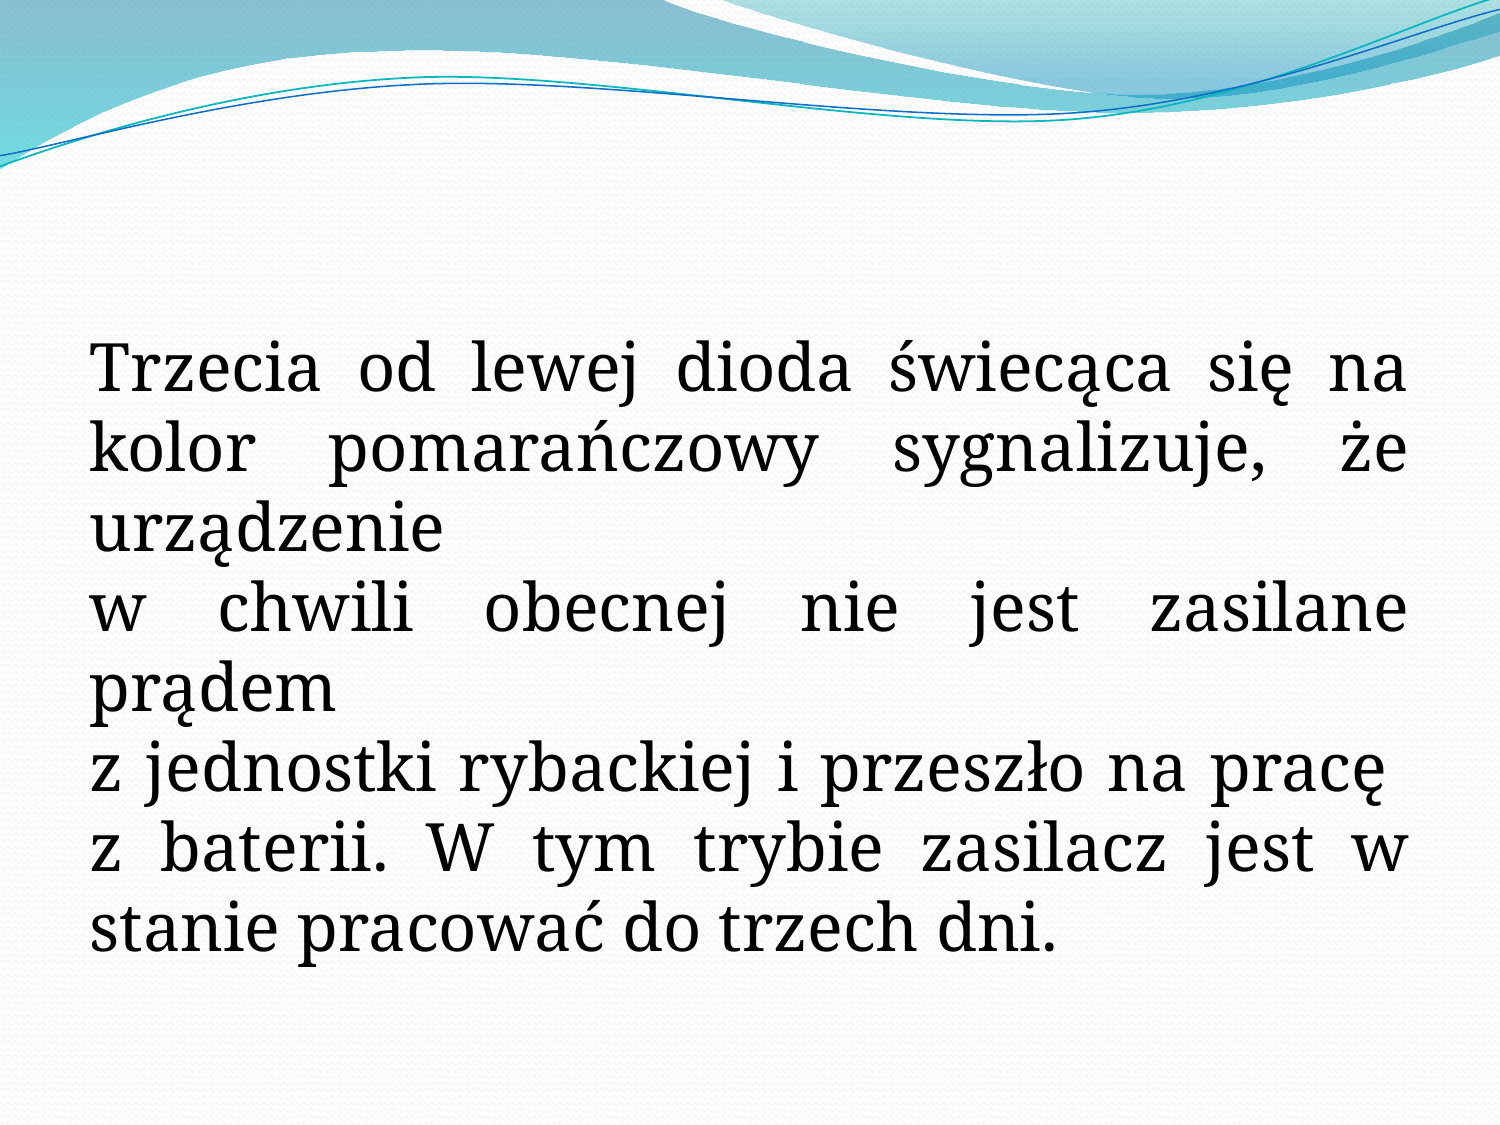

Trzecia od lewej dioda świecąca się na kolor pomarańczowy sygnalizuje, że urządzenie
w chwili obecnej nie jest zasilane prądem
z jednostki rybackiej i przeszło na pracę
z baterii. W tym trybie zasilacz jest w stanie pracować do trzech dni.